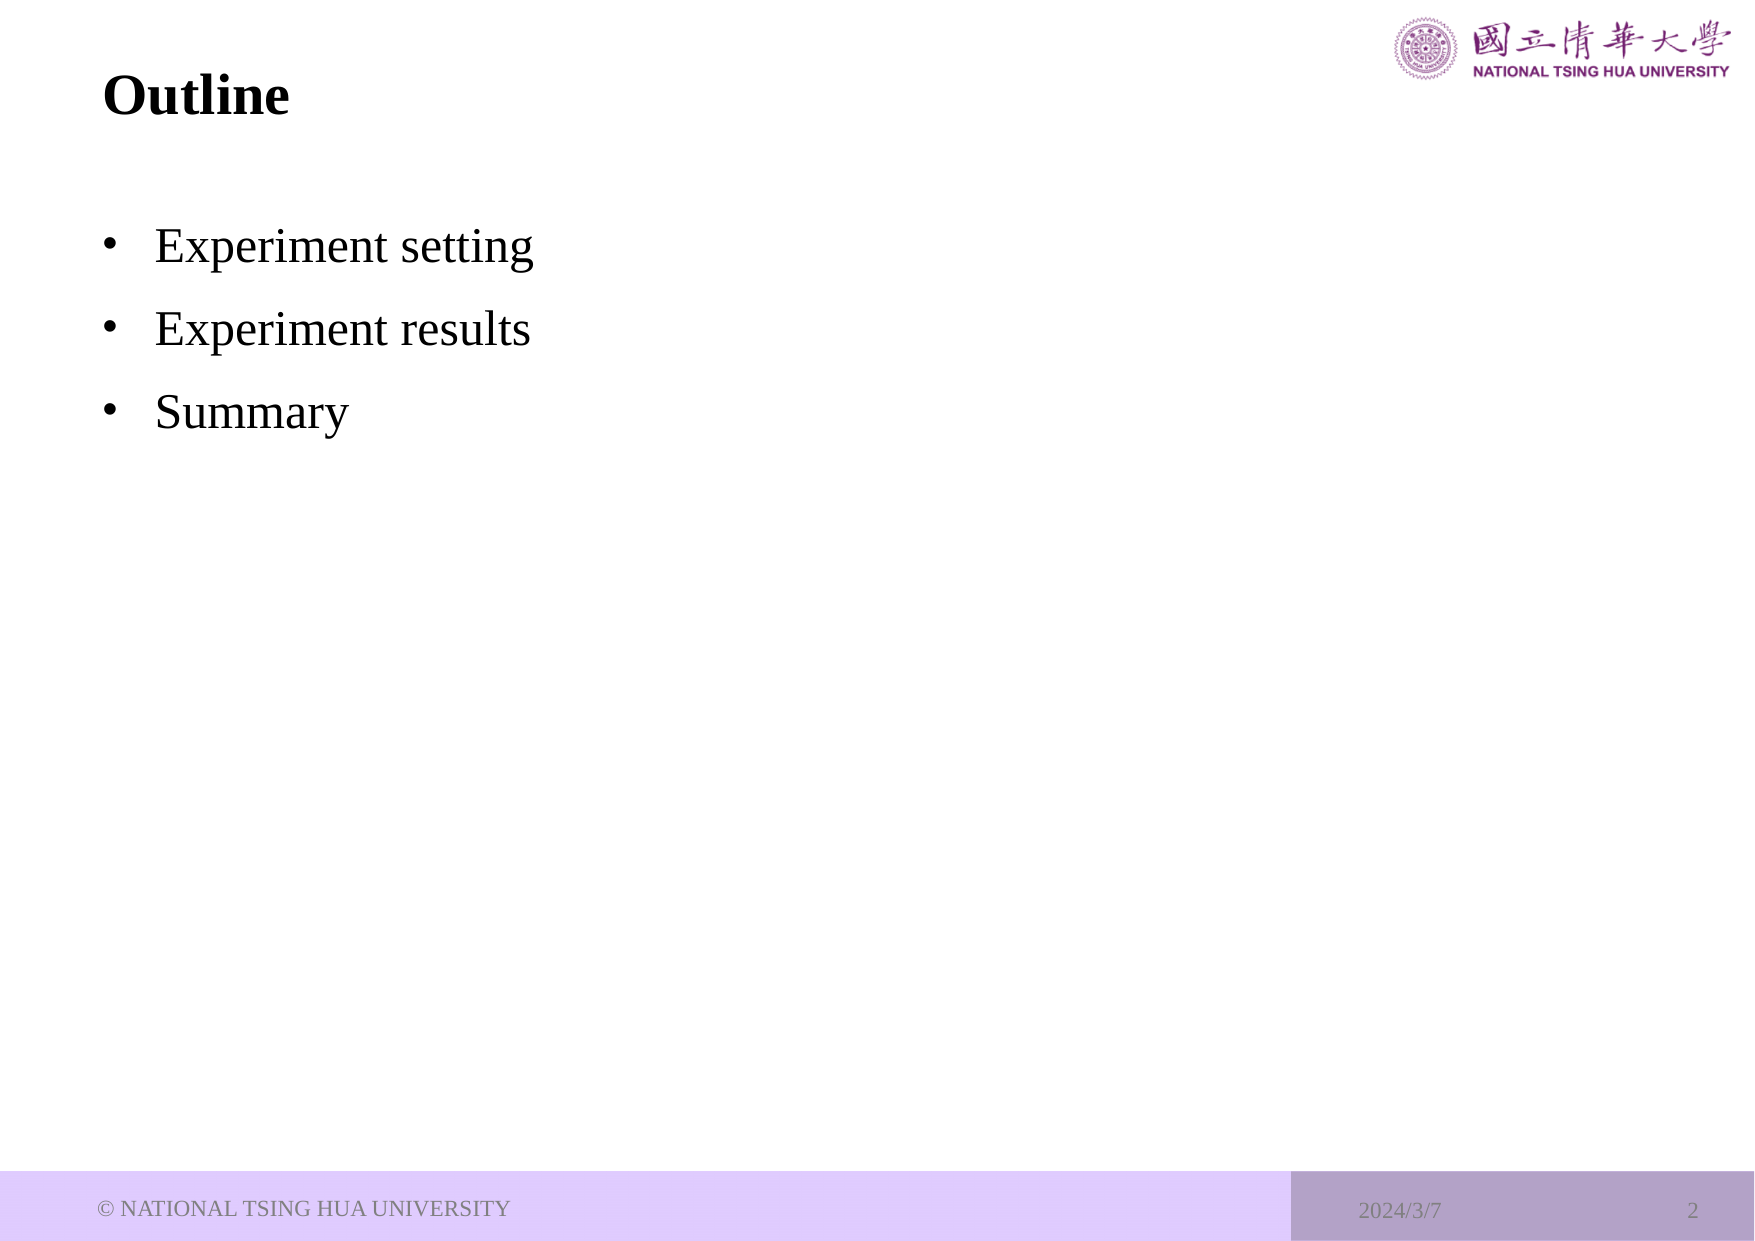

# Outline
Experiment setting
Experiment results
Summary
© NATIONAL TSING HUA UNIVERSITY
2024/3/7
2